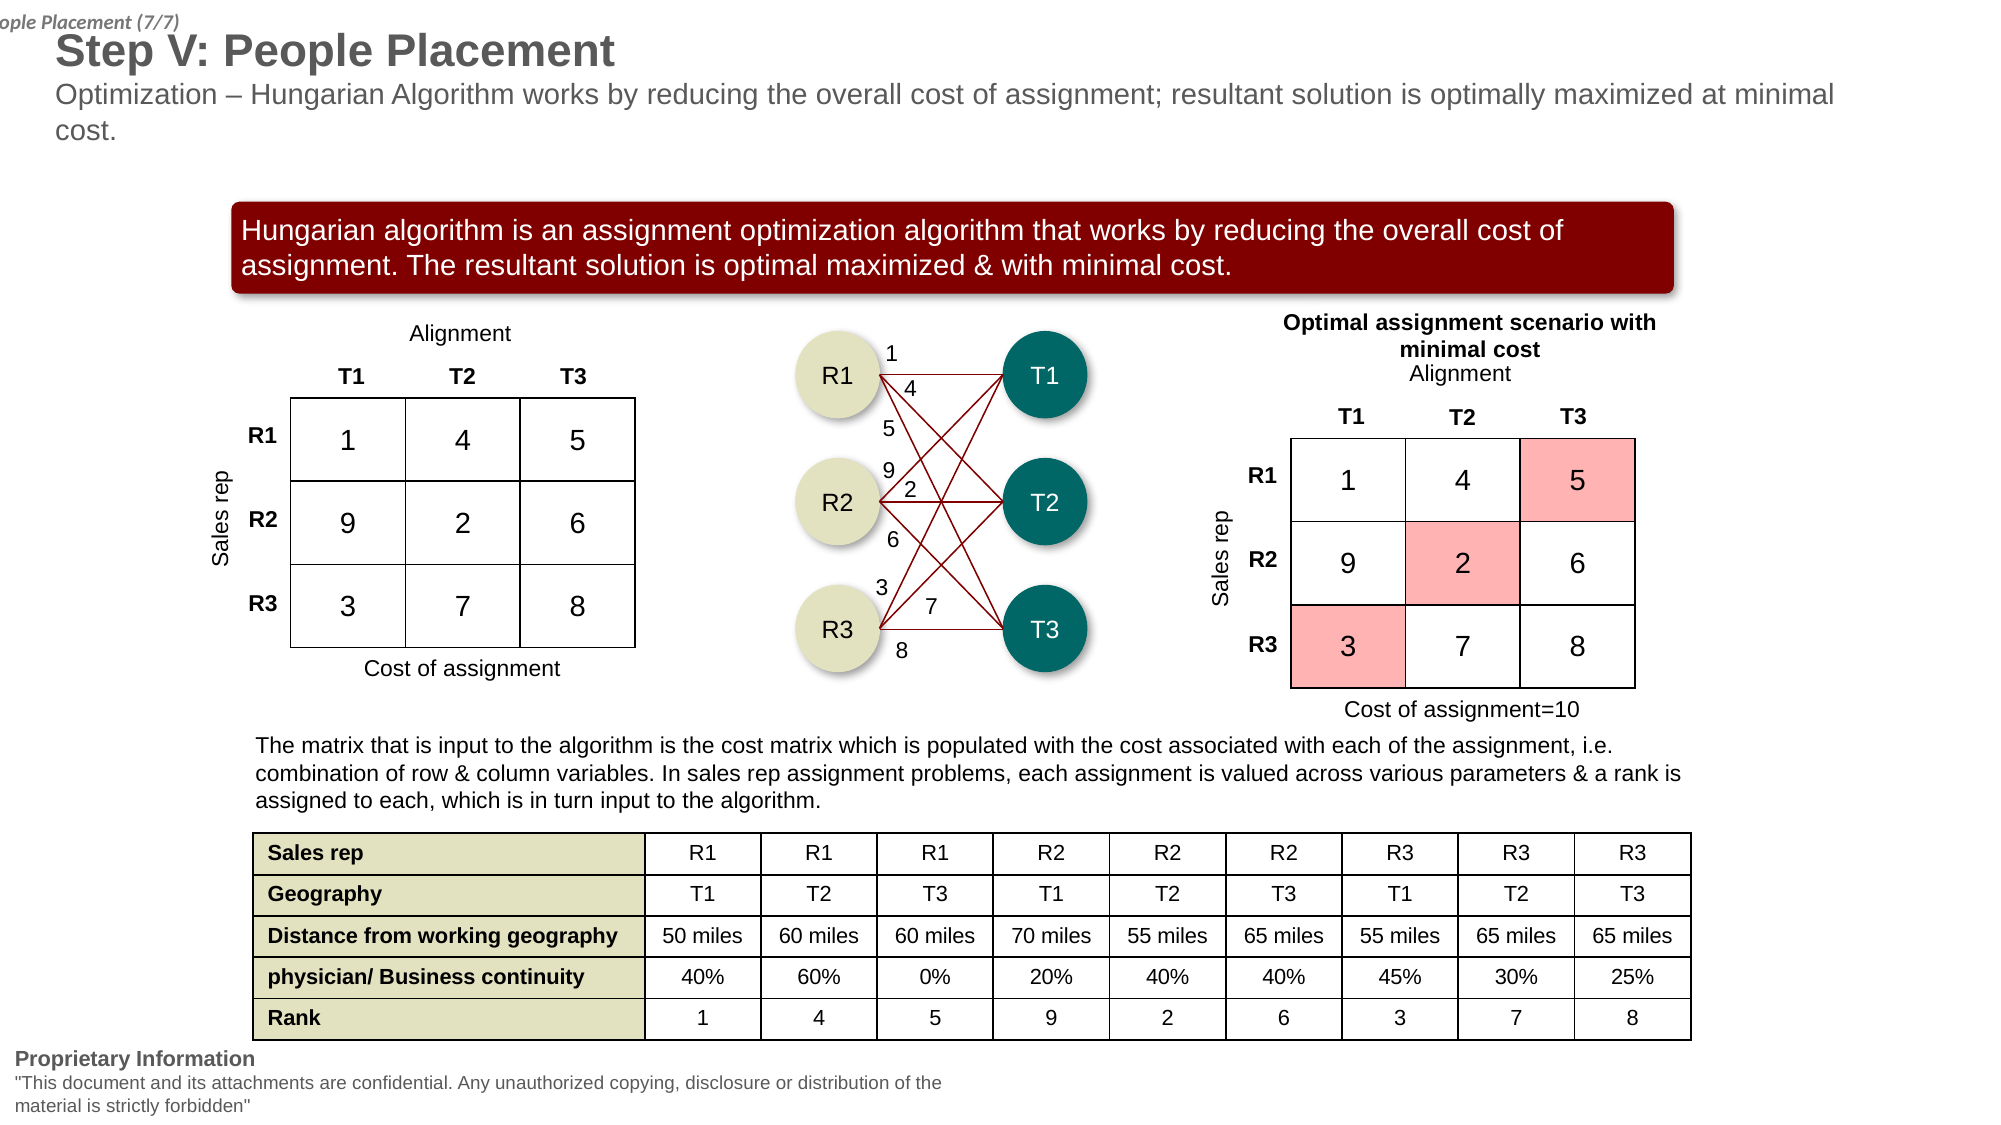

People Placement (7/7)
Step V: People Placement
Optimization – Hungarian Algorithm works by reducing the overall cost of assignment; resultant solution is optimally maximized at minimal cost.
Hungarian algorithm is an assignment optimization algorithm that works by reducing the overall cost of assignment. The resultant solution is optimal maximized & with minimal cost.
Optimal assignment scenario with minimal cost
Alignment
R1
1
T1
Alignment
T1
T3
T2
4
T1
T3
T2
| 1 | 4 | 5 |
| --- | --- | --- |
| 9 | 2 | 6 |
| 3 | 7 | 8 |
5
R1
| 1 | 4 | 5 |
| --- | --- | --- |
| 9 | 2 | 6 |
| 3 | 7 | 8 |
9
R1
R2
T2
2
Sales rep
R2
6
Sales rep
R2
3
R3
7
R3
T3
R3
8
Cost of assignment
Cost of assignment=10
The matrix that is input to the algorithm is the cost matrix which is populated with the cost associated with each of the assignment, i.e. combination of row & column variables. In sales rep assignment problems, each assignment is valued across various parameters & a rank is assigned to each, which is in turn input to the algorithm.
| Sales rep | R1 | R1 | R1 | R2 | R2 | R2 | R3 | R3 | R3 |
| --- | --- | --- | --- | --- | --- | --- | --- | --- | --- |
| Geography | T1 | T2 | T3 | T1 | T2 | T3 | T1 | T2 | T3 |
| Distance from working geography | 50 miles | 60 miles | 60 miles | 70 miles | 55 miles | 65 miles | 55 miles | 65 miles | 65 miles |
| physician/ Business continuity | 40% | 60% | 0% | 20% | 40% | 40% | 45% | 30% | 25% |
| Rank | 1 | 4 | 5 | 9 | 2 | 6 | 3 | 7 | 8 |